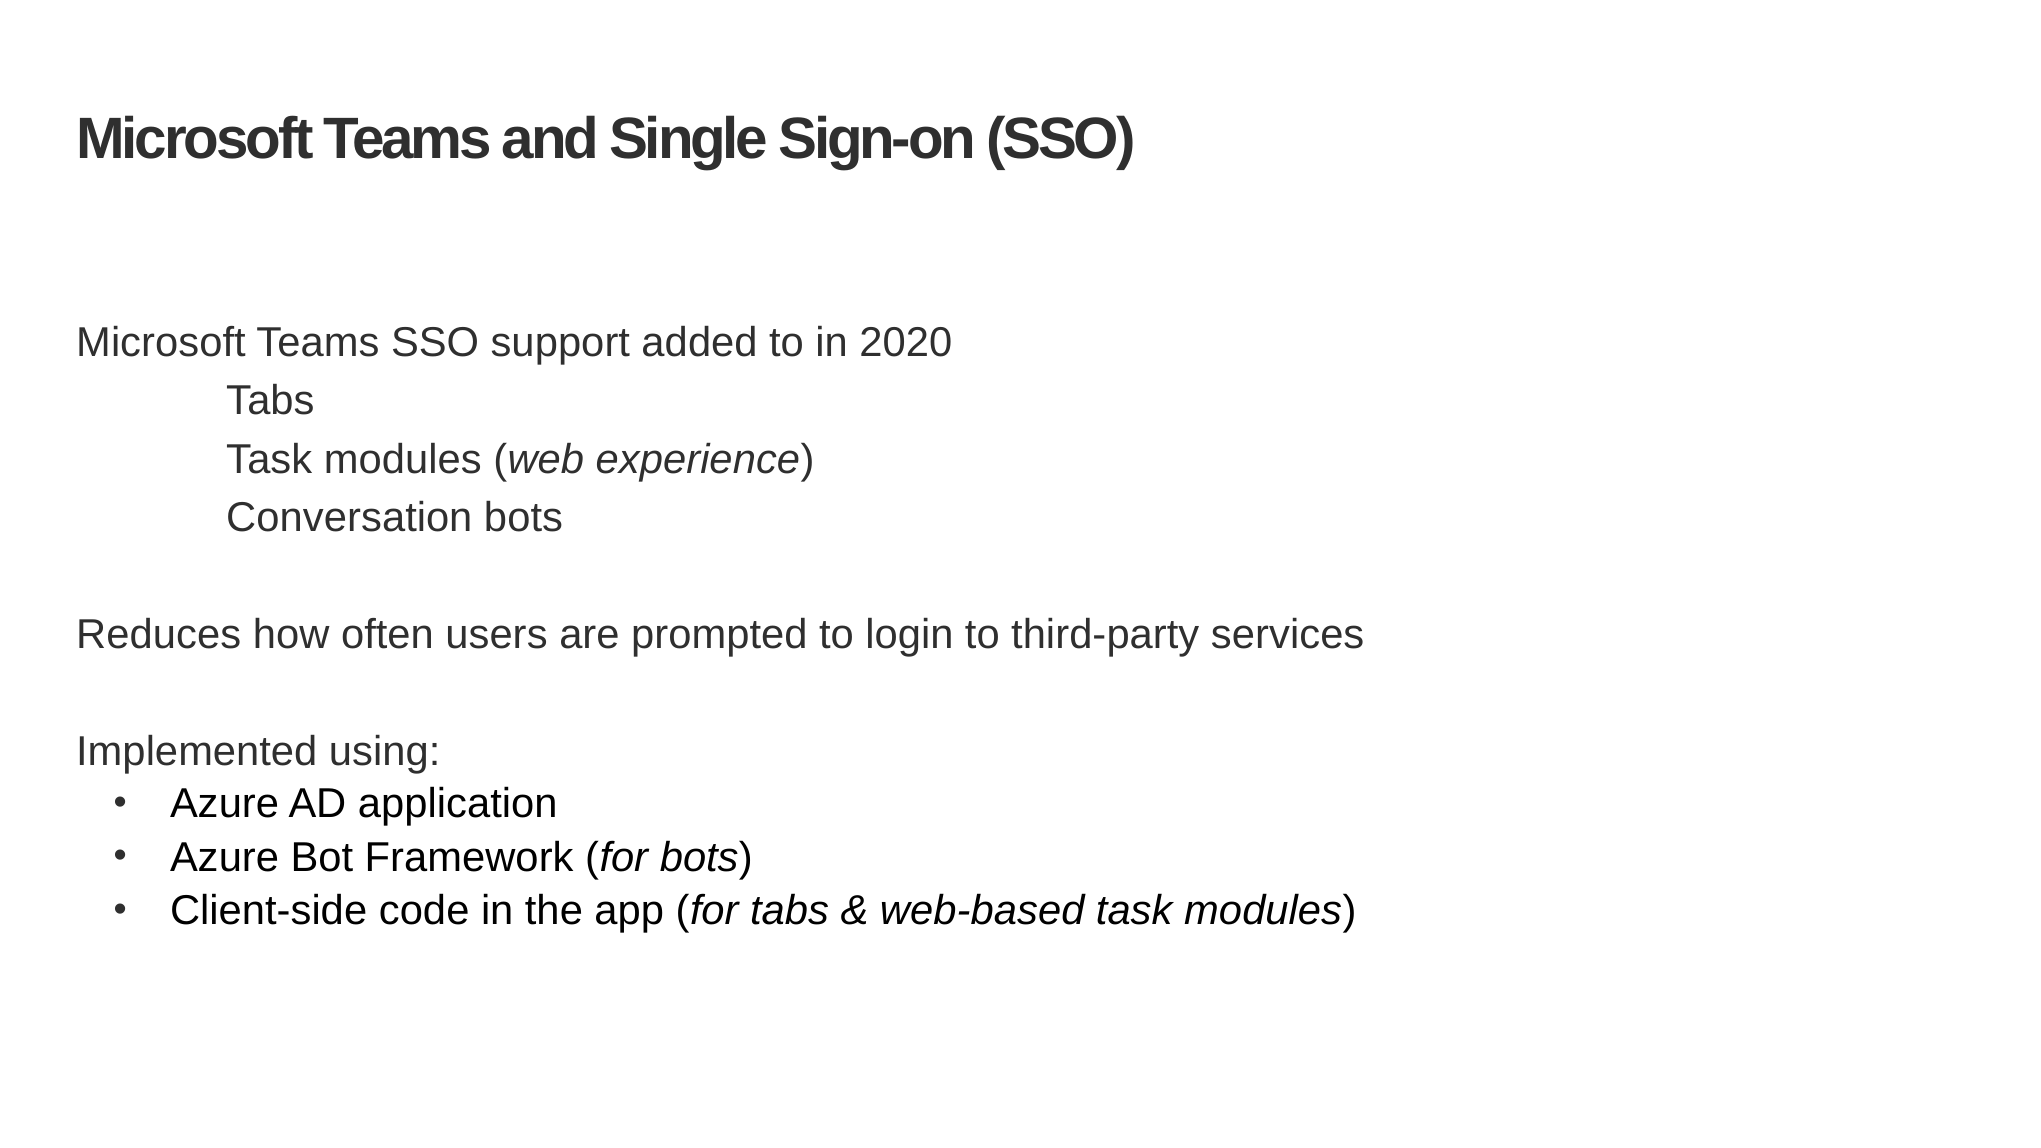

# Microsoft Teams and Single Sign-on (SSO)
Microsoft Teams SSO support added to in 2020
	Tabs
	Task modules (web experience)
	Conversation bots

Reduces how often users are prompted to login to third-party services

Implemented using:
Azure AD application
Azure Bot Framework (for bots)
Client-side code in the app (for tabs & web-based task modules)